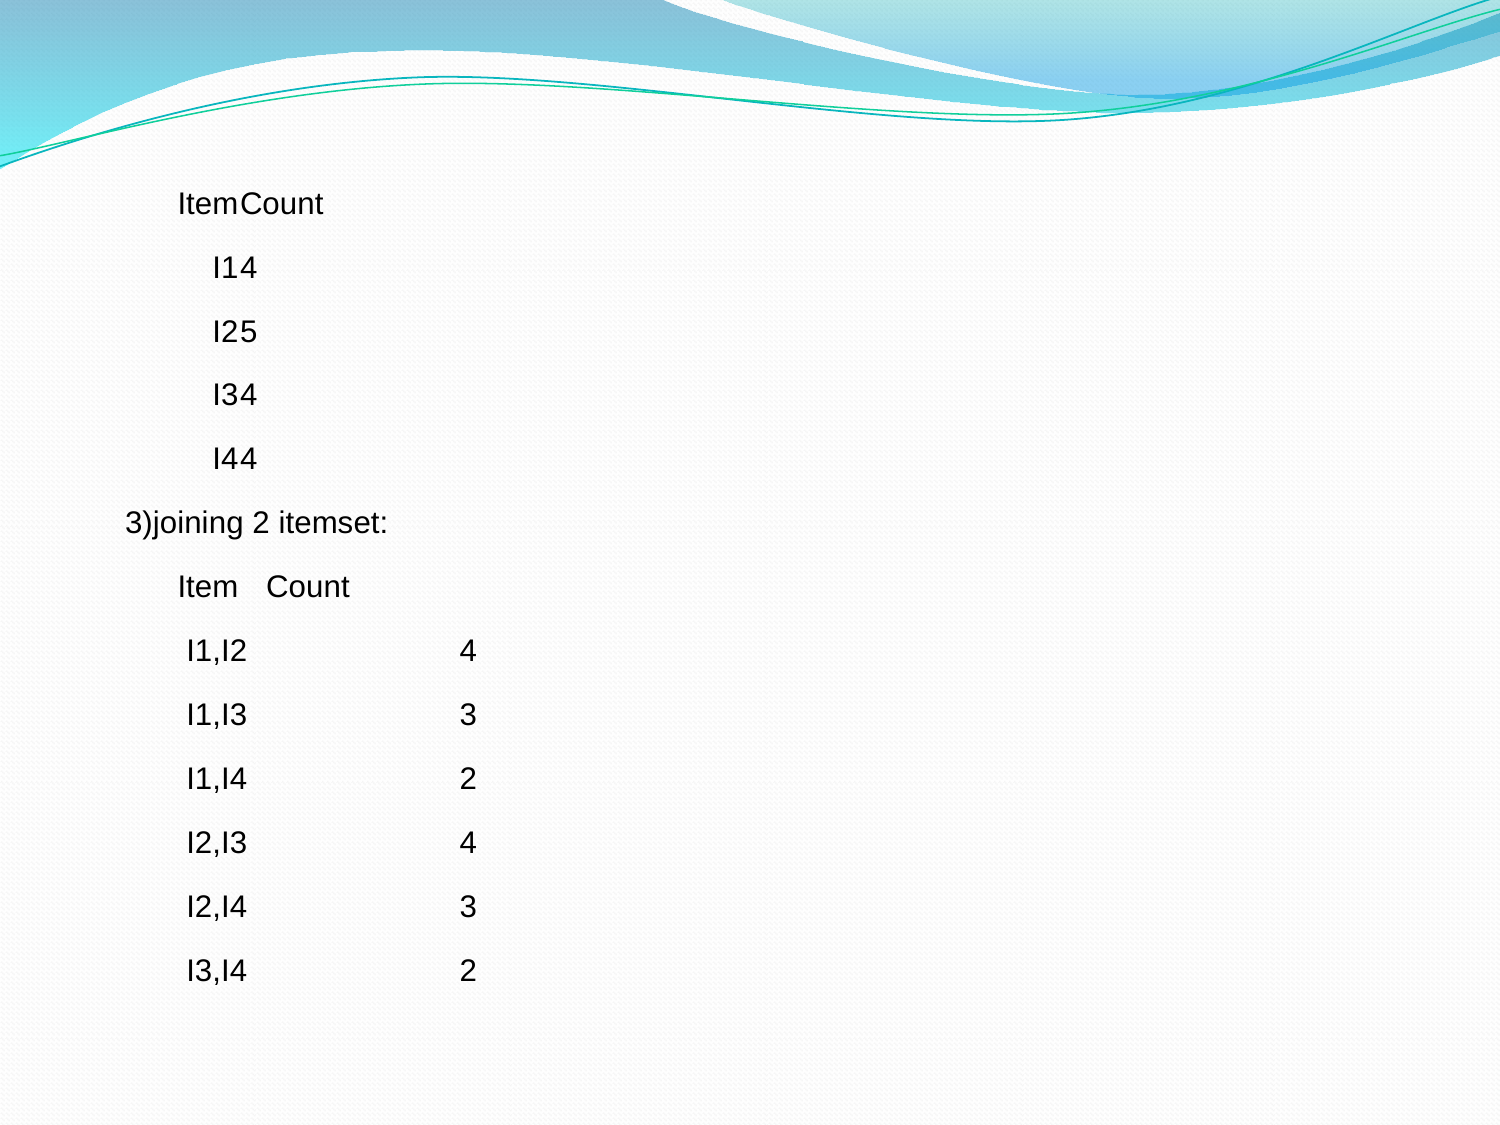

Item	Count
              I1	4
              I2	5
              I3	4
              I4	4
    3)joining 2 itemset:
          Item	   Count
           I1,I2	        4
           I1,I3	        3
           I1,I4	        2
           I2,I3	        4
           I2,I4	        3
           I3,I4	        2